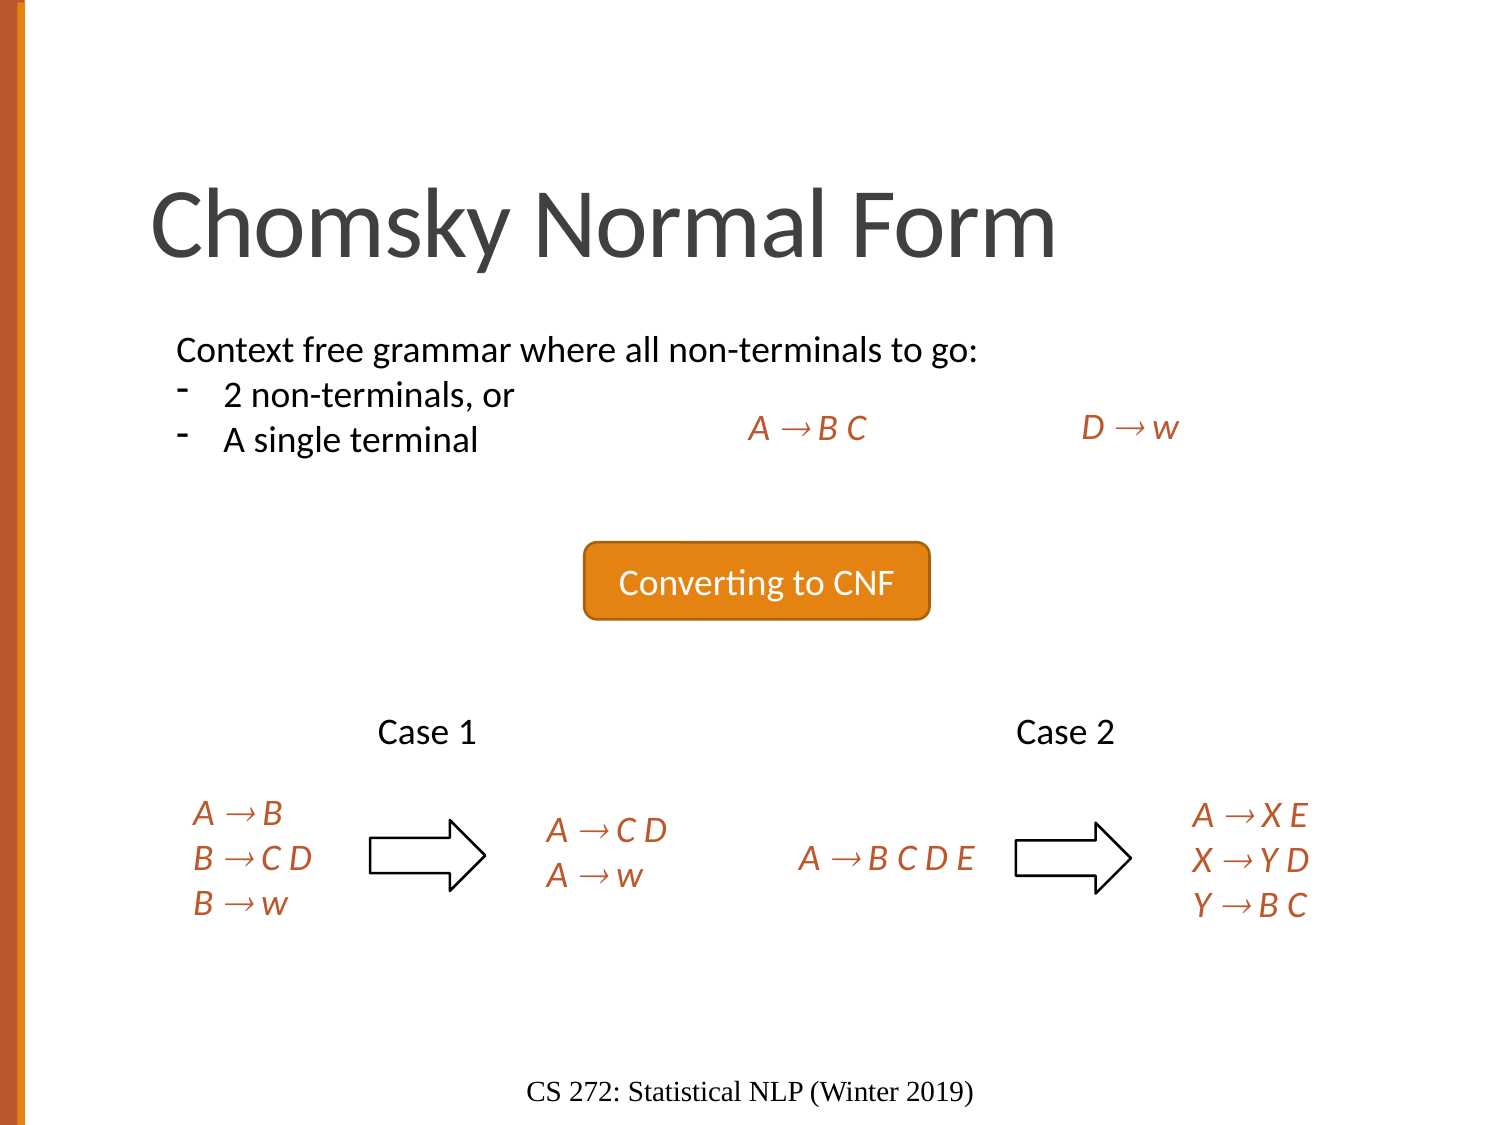

# Chomsky Normal Form
Context free grammar where all non-terminals to go:
2 non-terminals, or
A single terminal
D → w
A → B C
Converting to CNF
Case 1
A → B
B → C D
B → w
A → C D
A → w

Case 2
A → X E
X → Y D
Y → B C

A → B C D E
CS 272: Statistical NLP (Winter 2019)
16